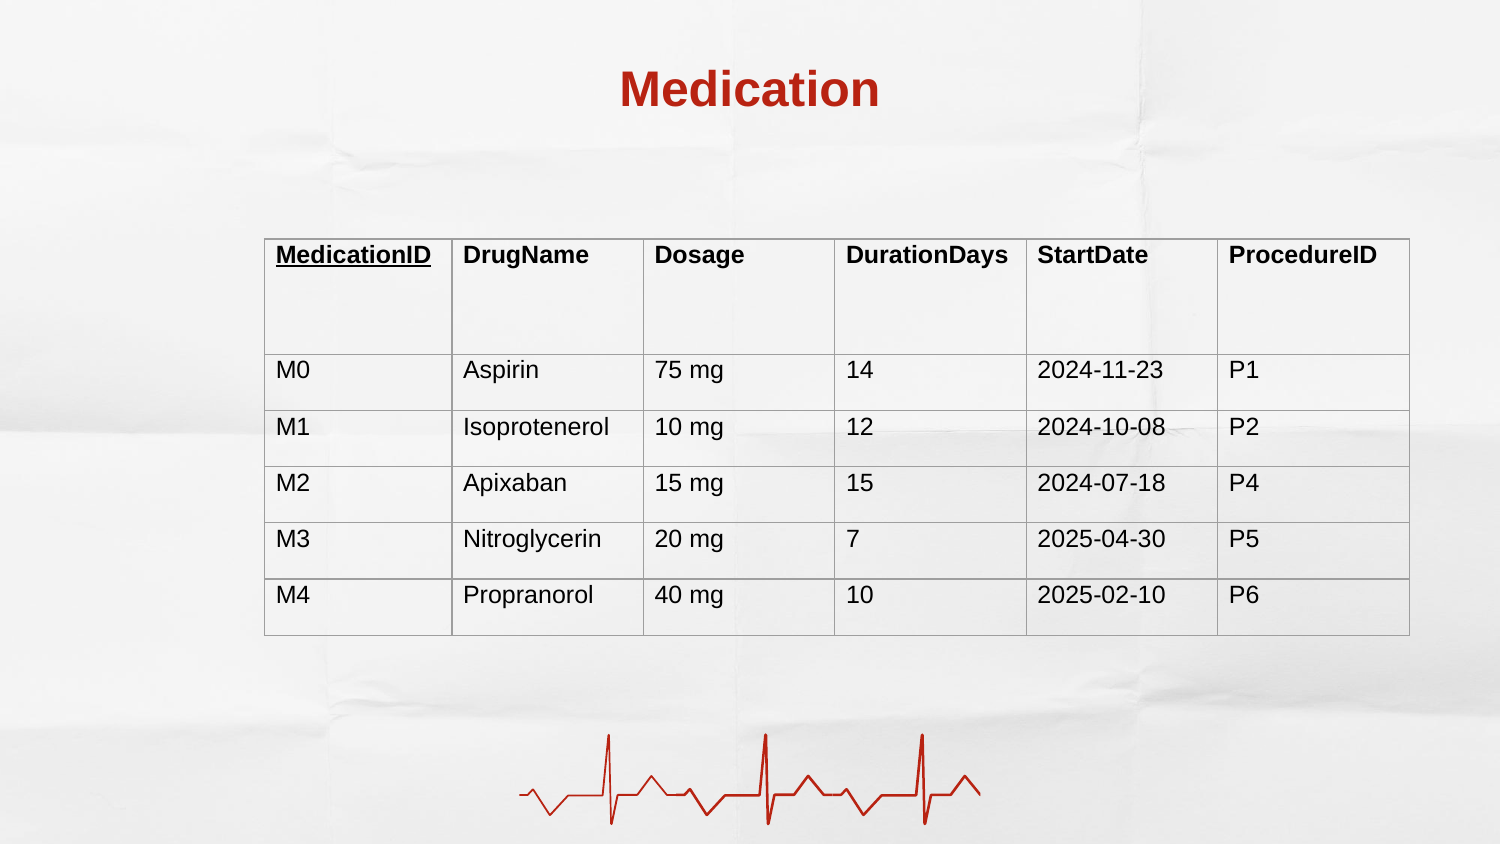

# Medication
| MedicationID | DrugName | Dosage | DurationDays | StartDate | ProcedureID |
| --- | --- | --- | --- | --- | --- |
| M0 | Aspirin | 75 mg | 14 | 2024-11-23 | P1 |
| M1 | Isoprotenerol | 10 mg | 12 | 2024-10-08 | P2 |
| M2 | Apixaban | 15 mg | 15 | 2024-07-18 | P4 |
| M3 | Nitroglycerin | 20 mg | 7 | 2025-04-30 | P5 |
| M4 | Propranorol | 40 mg | 10 | 2025-02-10 | P6 |